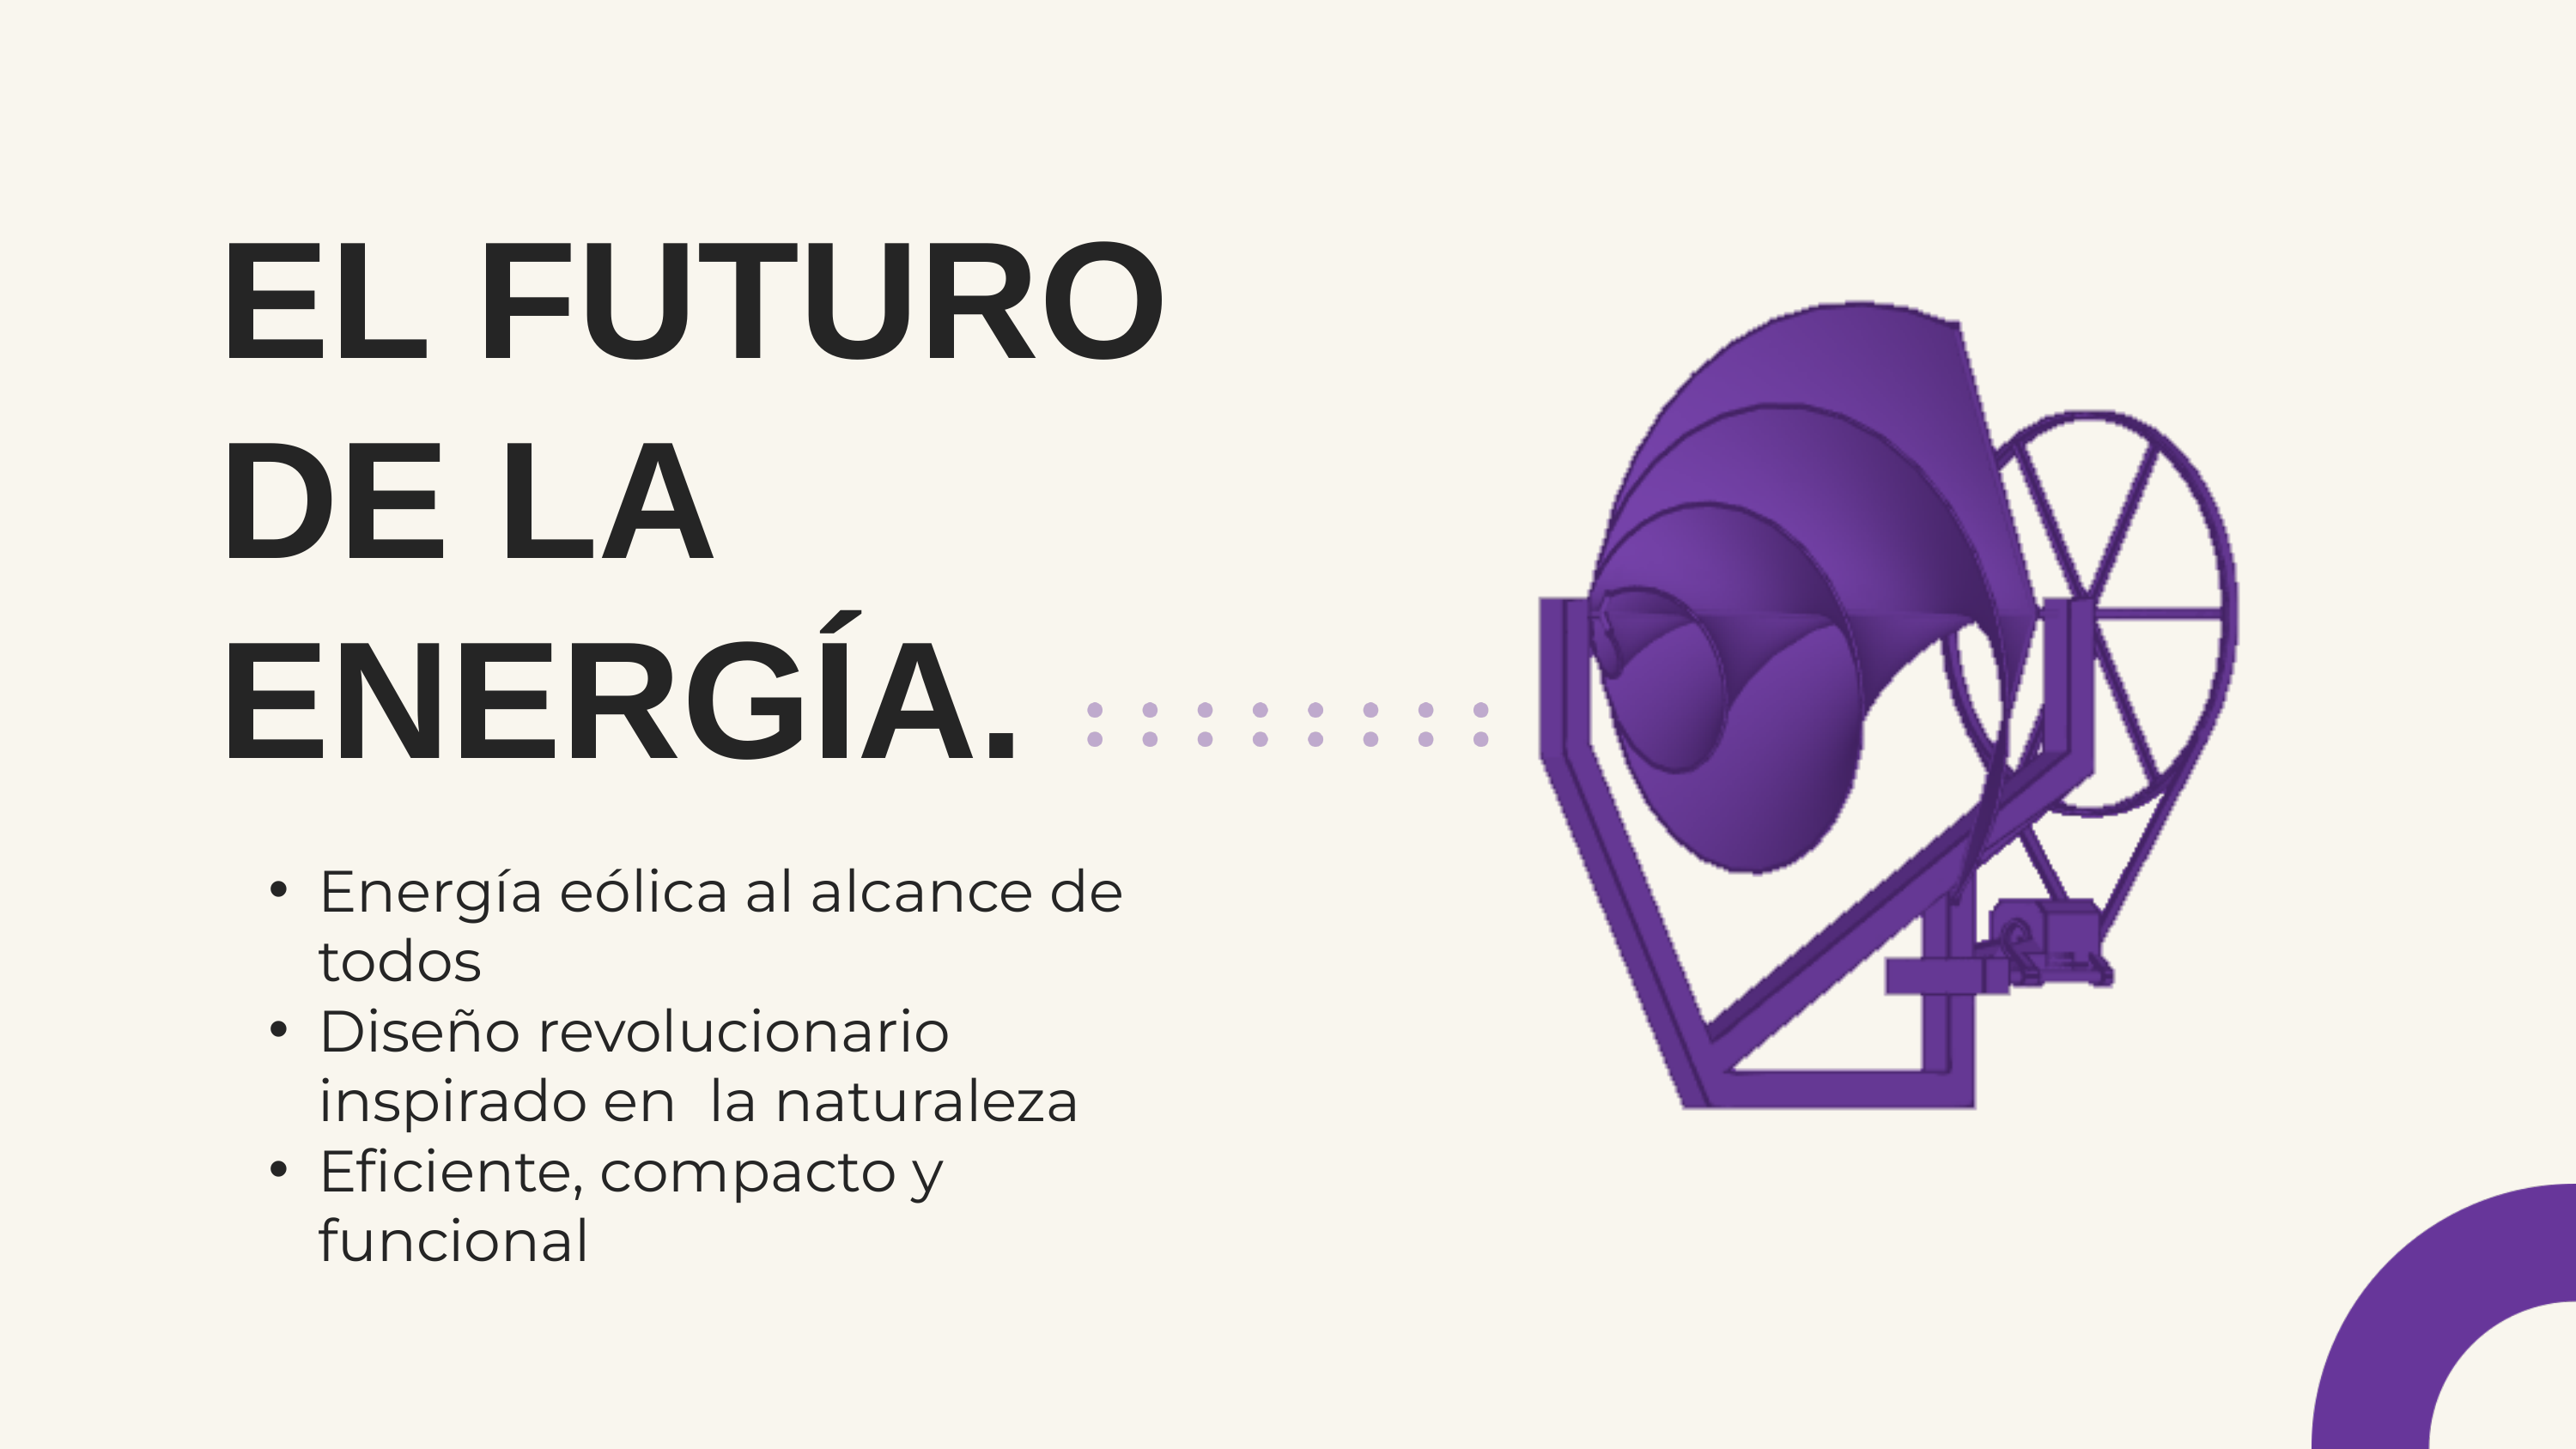

EL FUTURO DE LA ENERGÍA.

Energía eólica al alcance de todos
Diseño revolucionario inspirado en  la naturaleza
Eficiente, compacto y funcional